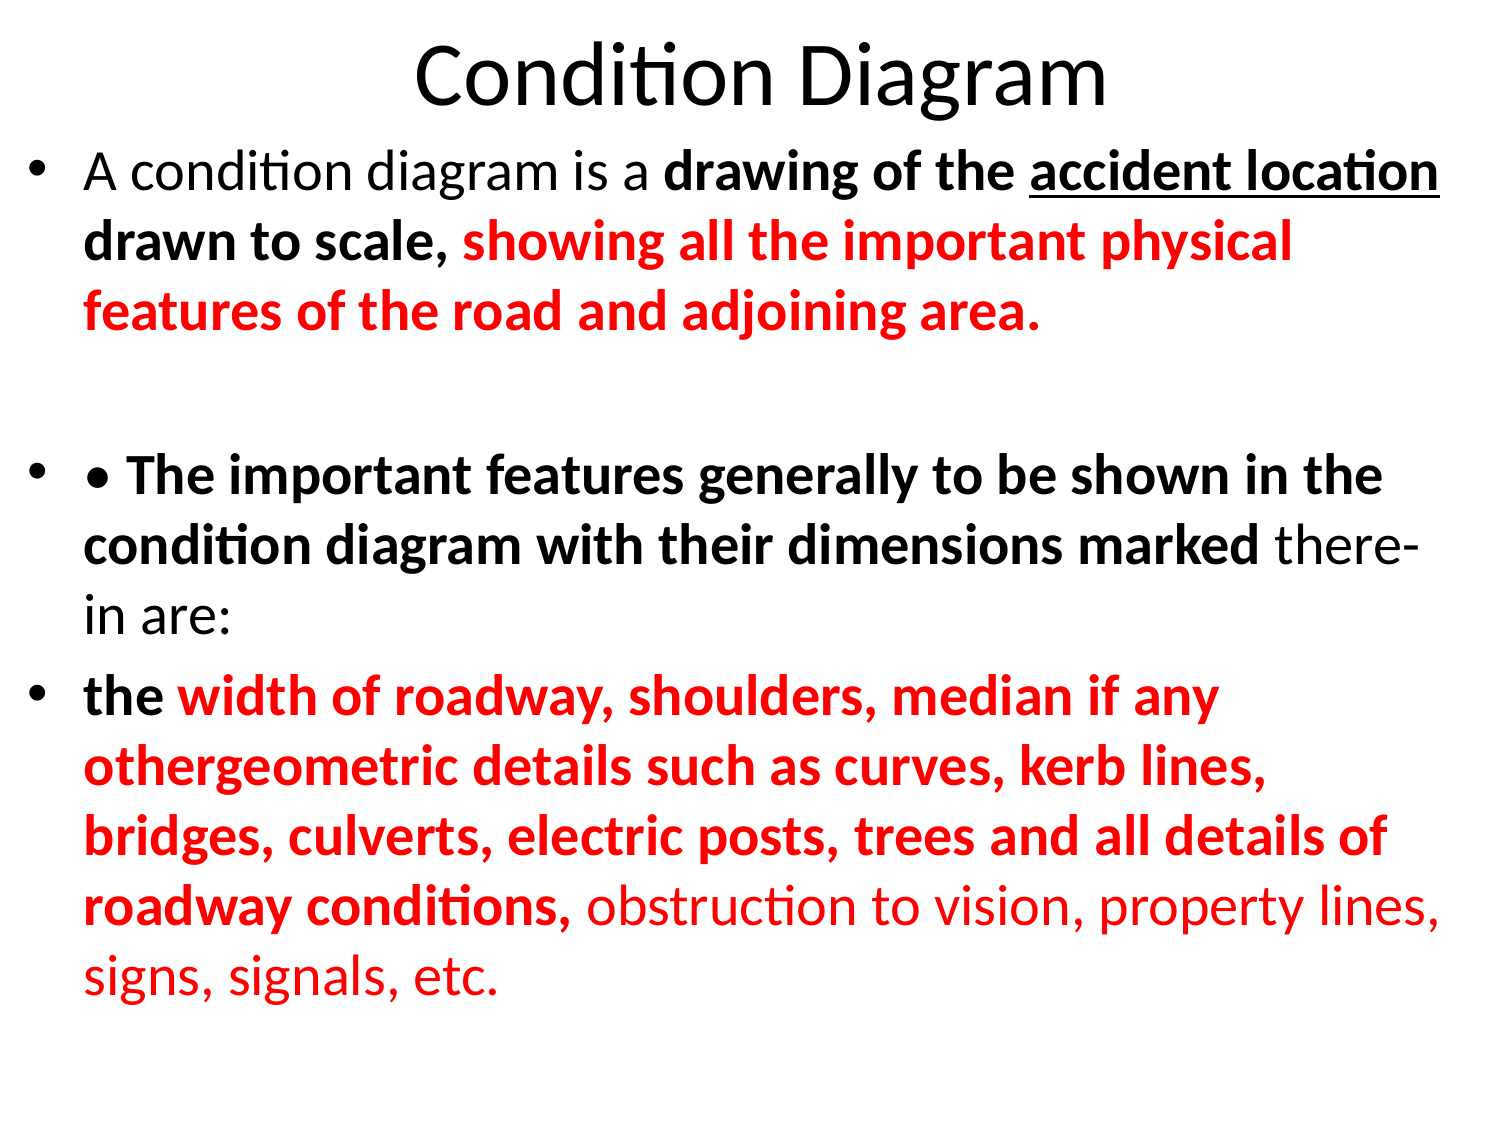

# Condition Diagram
A condition diagram is a drawing of the accident location drawn to scale, showing all the important physical features of the road and adjoining area.

• The important features generally to be shown in the condition diagram with their dimensions marked there-in are:
the width of roadway, shoulders, median if any othergeometric details such as curves, kerb lines, bridges, culverts, electric posts, trees and all details of roadway conditions, obstruction to vision, property lines, signs, signals, etc.